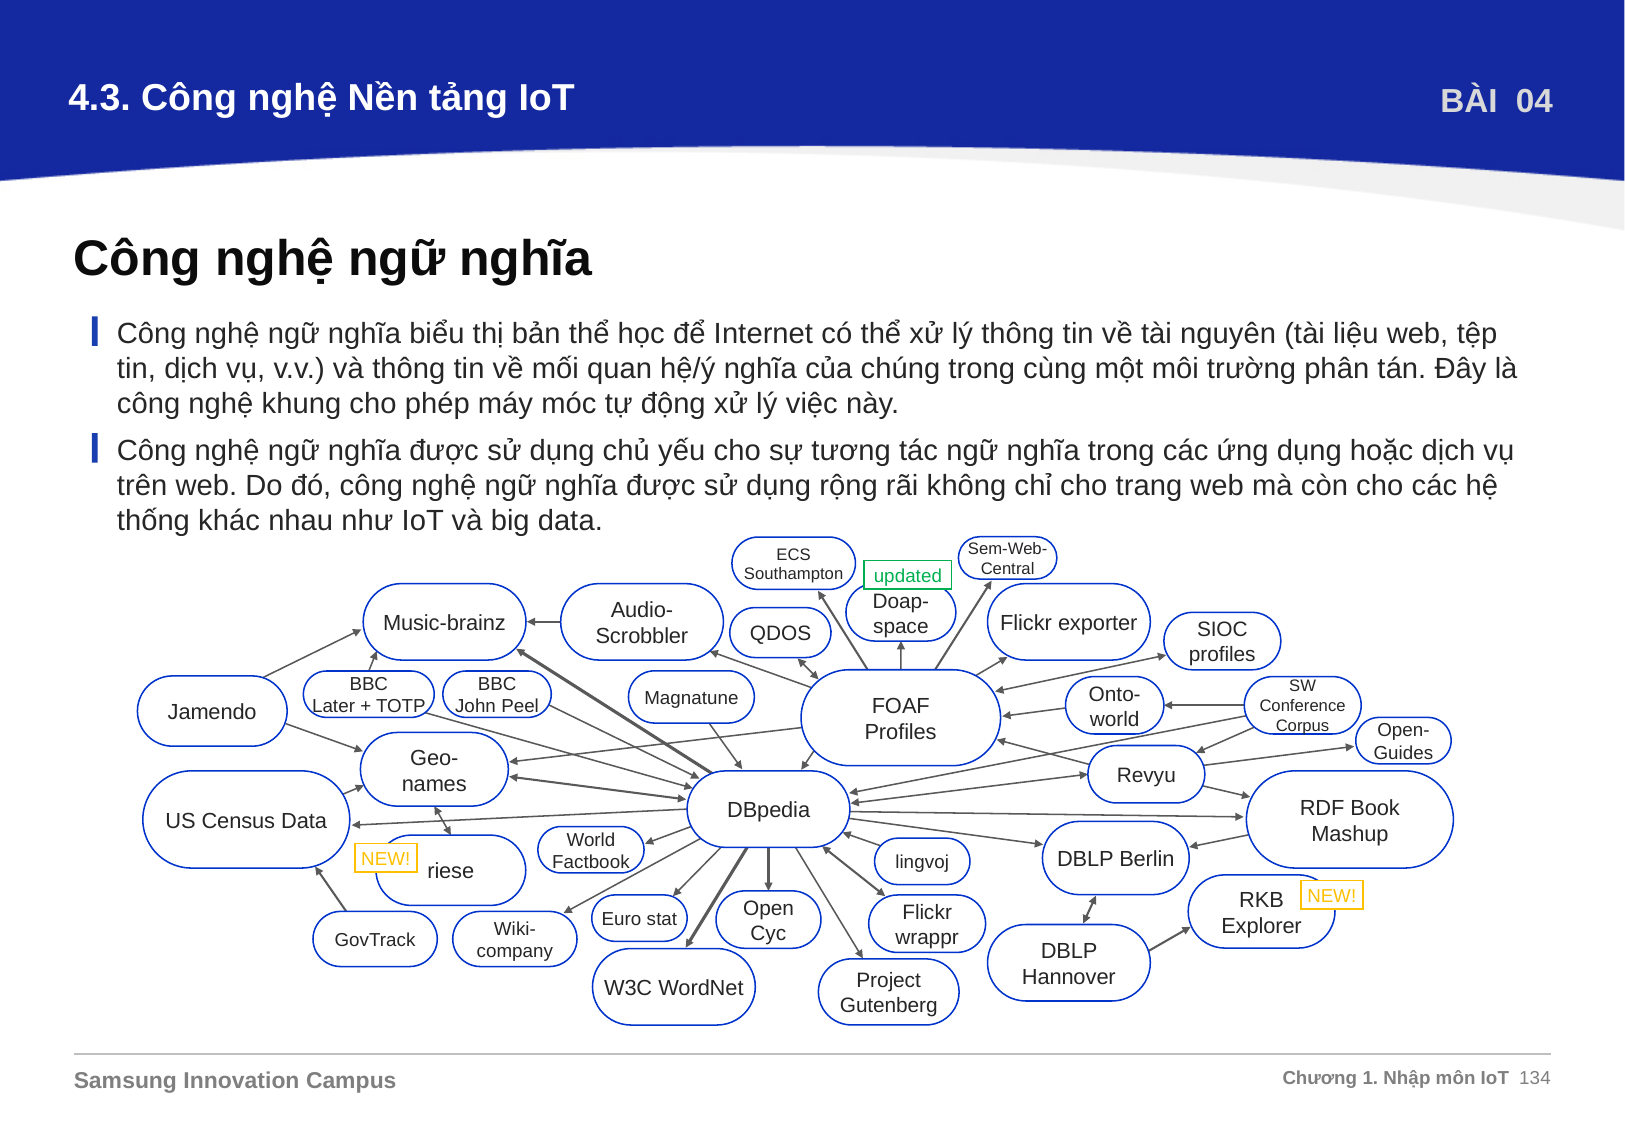

4.3. Công nghệ Nền tảng IoT
BÀI  04
Công nghệ ngữ nghĩa
Công nghệ ngữ nghĩa biểu thị bản thể học để Internet có thể xử lý thông tin về tài nguyên (tài liệu web, tệp tin, dịch vụ, v.v.) và thông tin về mối quan hệ/ý nghĩa của chúng trong cùng một môi trường phân tán. Đây là công nghệ khung cho phép máy móc tự động xử lý việc này.

Công nghệ ngữ nghĩa được sử dụng chủ yếu cho sự tương tác ngữ nghĩa trong các ứng dụng hoặc dịch vụ trên web. Do đó, công nghệ ngữ nghĩa được sử dụng rộng rãi không chỉ cho trang web mà còn cho các hệ thống khác nhau như IoT và big data.

Sem-Web-Central
ECS Southampton
Music-brainz
Audio-Scrobbler
Doap-space
Flickr exporter
QDOS
SIOC profiles
FOAF
Profiles
Magnatune
BBC
Later + TOTP
BBC
John Peel
Jamendo
Onto- world
SW Conference Corpus
Open-Guides
Geo-
names
Revyu
US Census Data
DBpedia
RDF Book
Mashup
DBLP Berlin
World
Factbook
riese
lingvoj
RKB Explorer
Open Cyc
Flickr wrappr
Euro stat
GovTrack
Wiki-company
DBLP Hannover
W3C WordNet
Project Gutenberg
updated
NEW!
NEW!